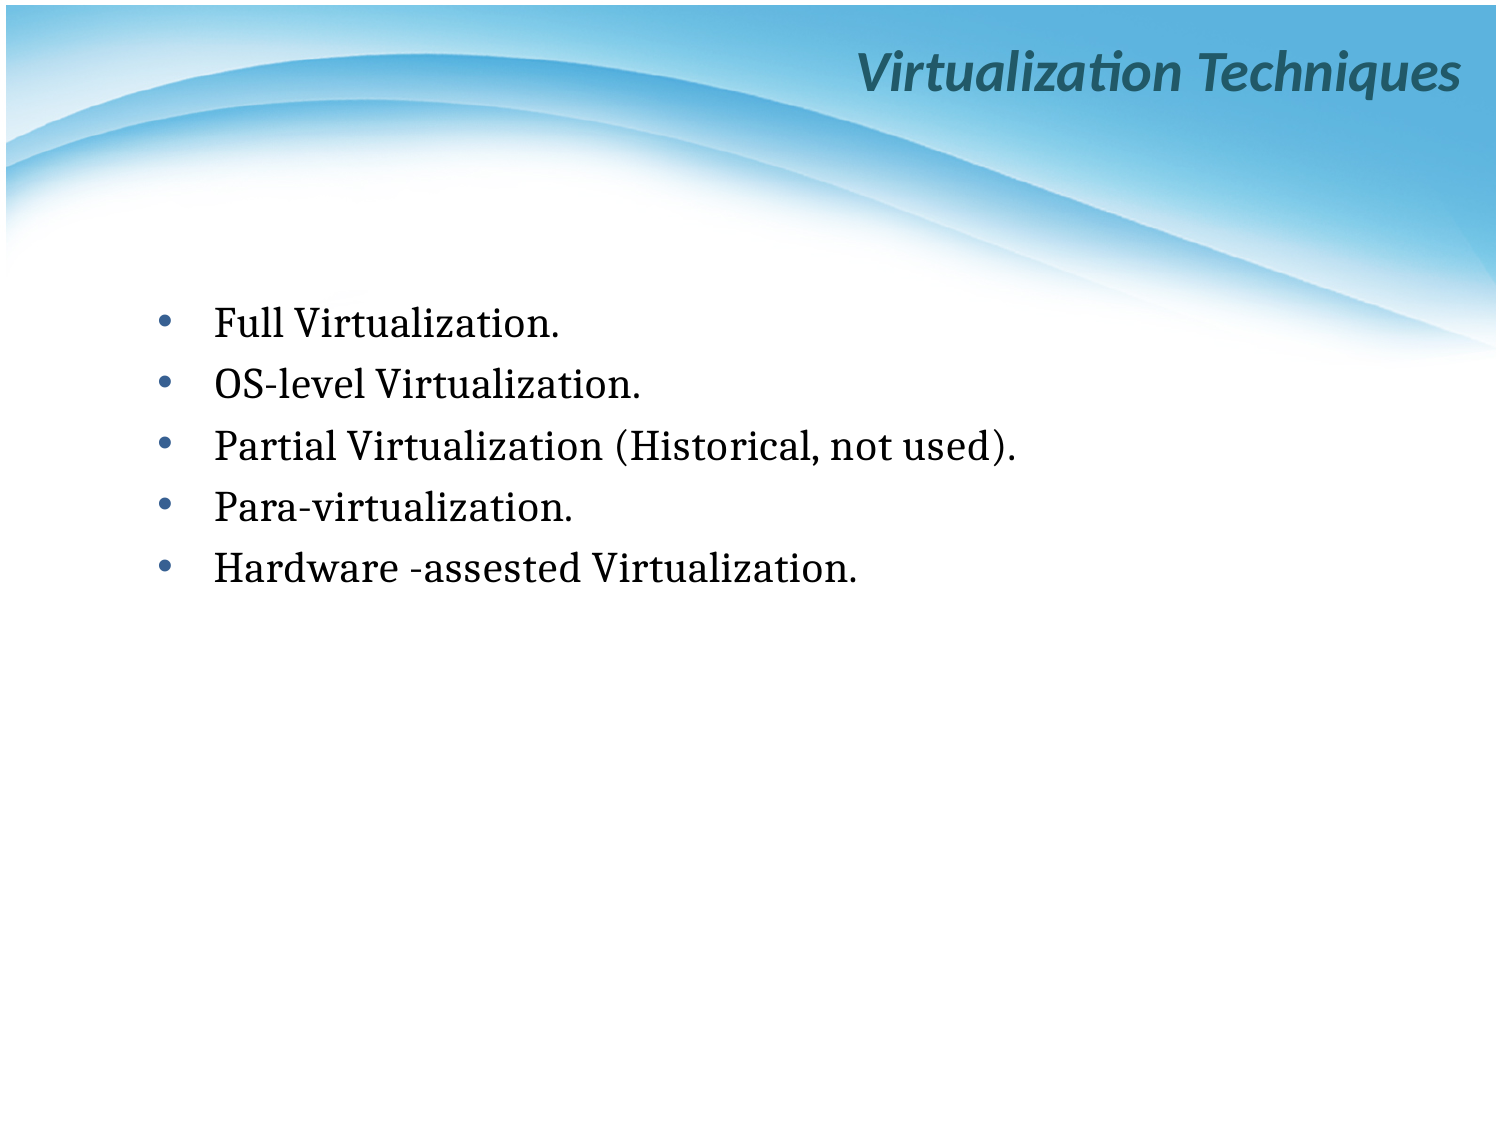

# Virtualization Techniques
Full Virtualization.
OS-level Virtualization.
Partial Virtualization (Historical, not used).
Para-virtualization.
Hardware -assested Virtualization.